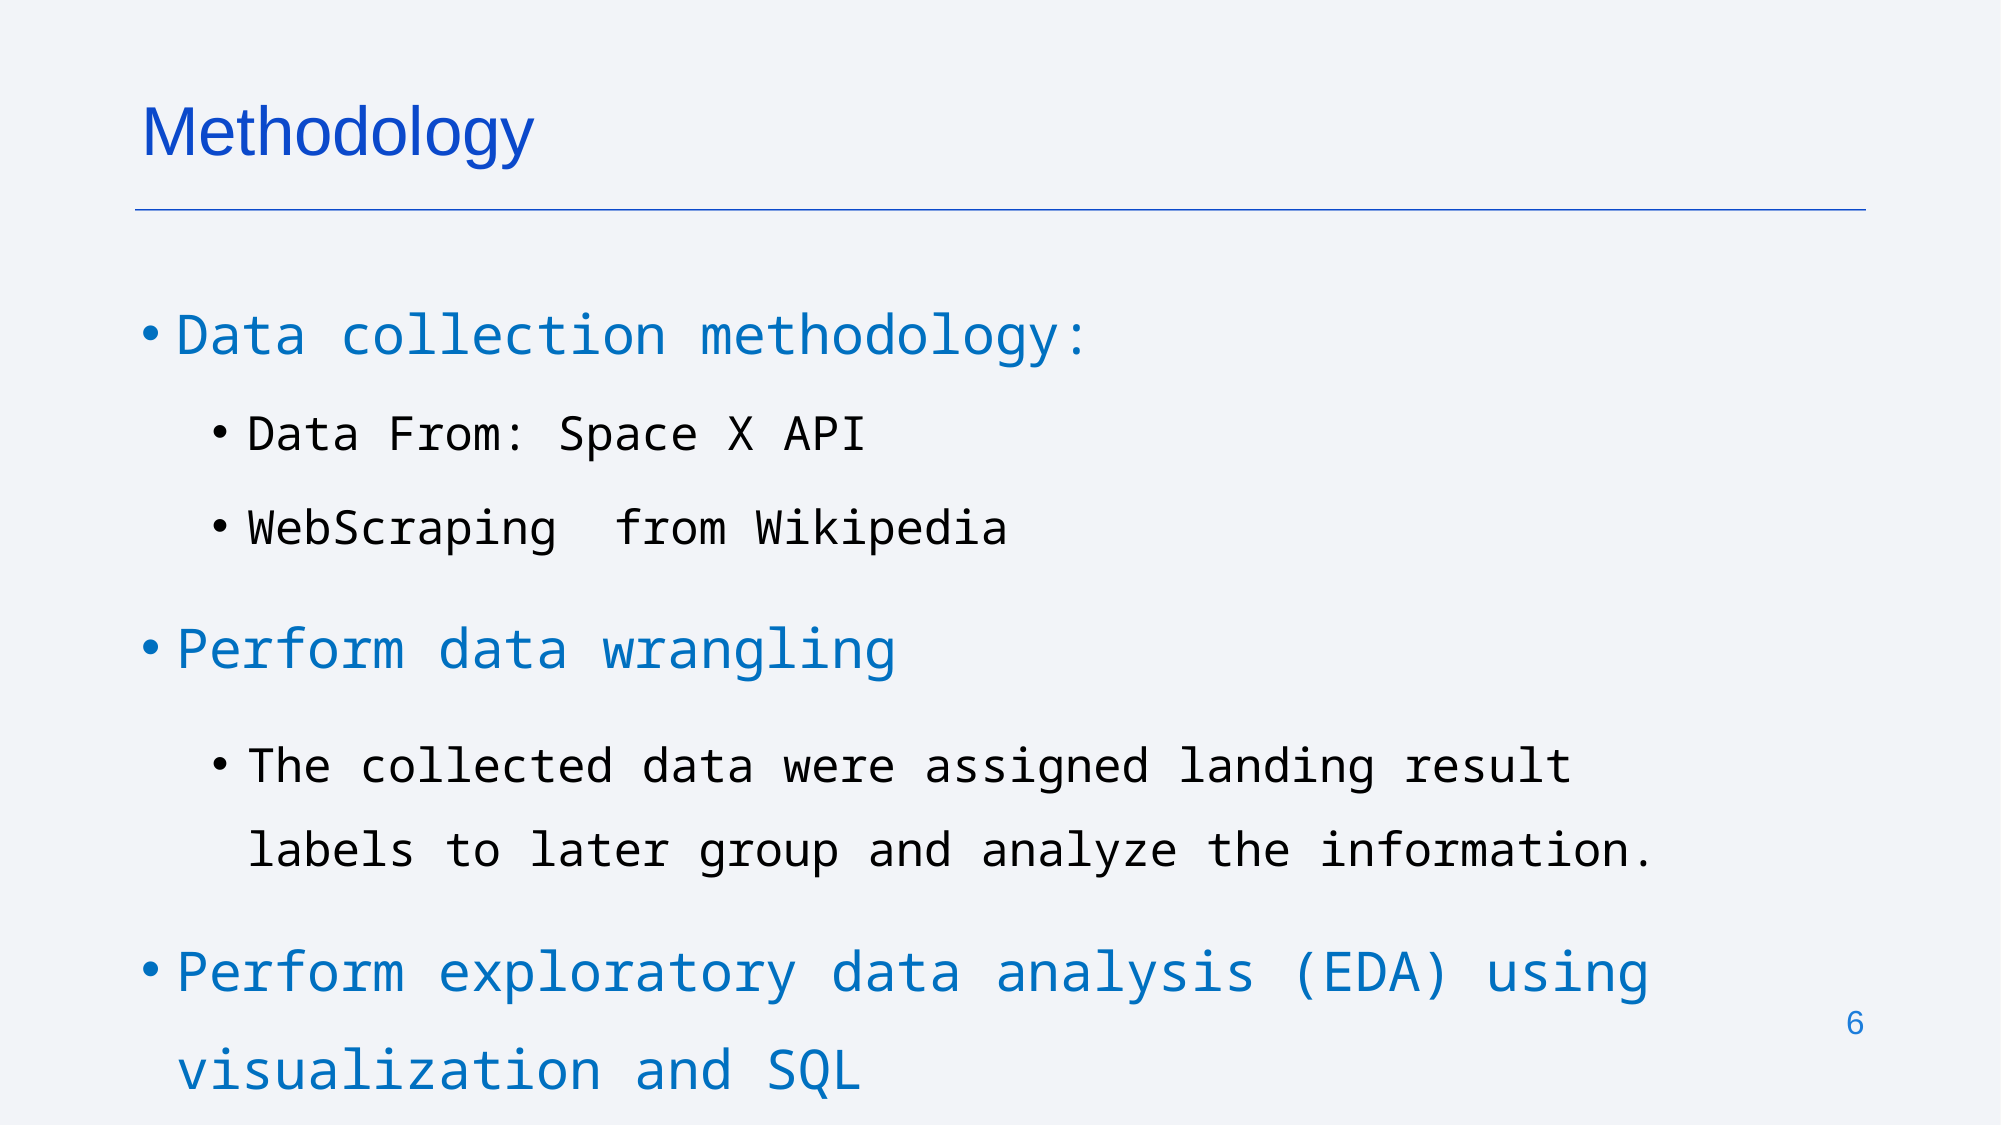

Methodology
Data collection methodology:
Data From: Space X API
WebScraping  from Wikipedia
Perform data wrangling
The collected data were assigned landing result labels to later group and analyze the information.
Perform exploratory data analysis (EDA) using visualization and SQL

6